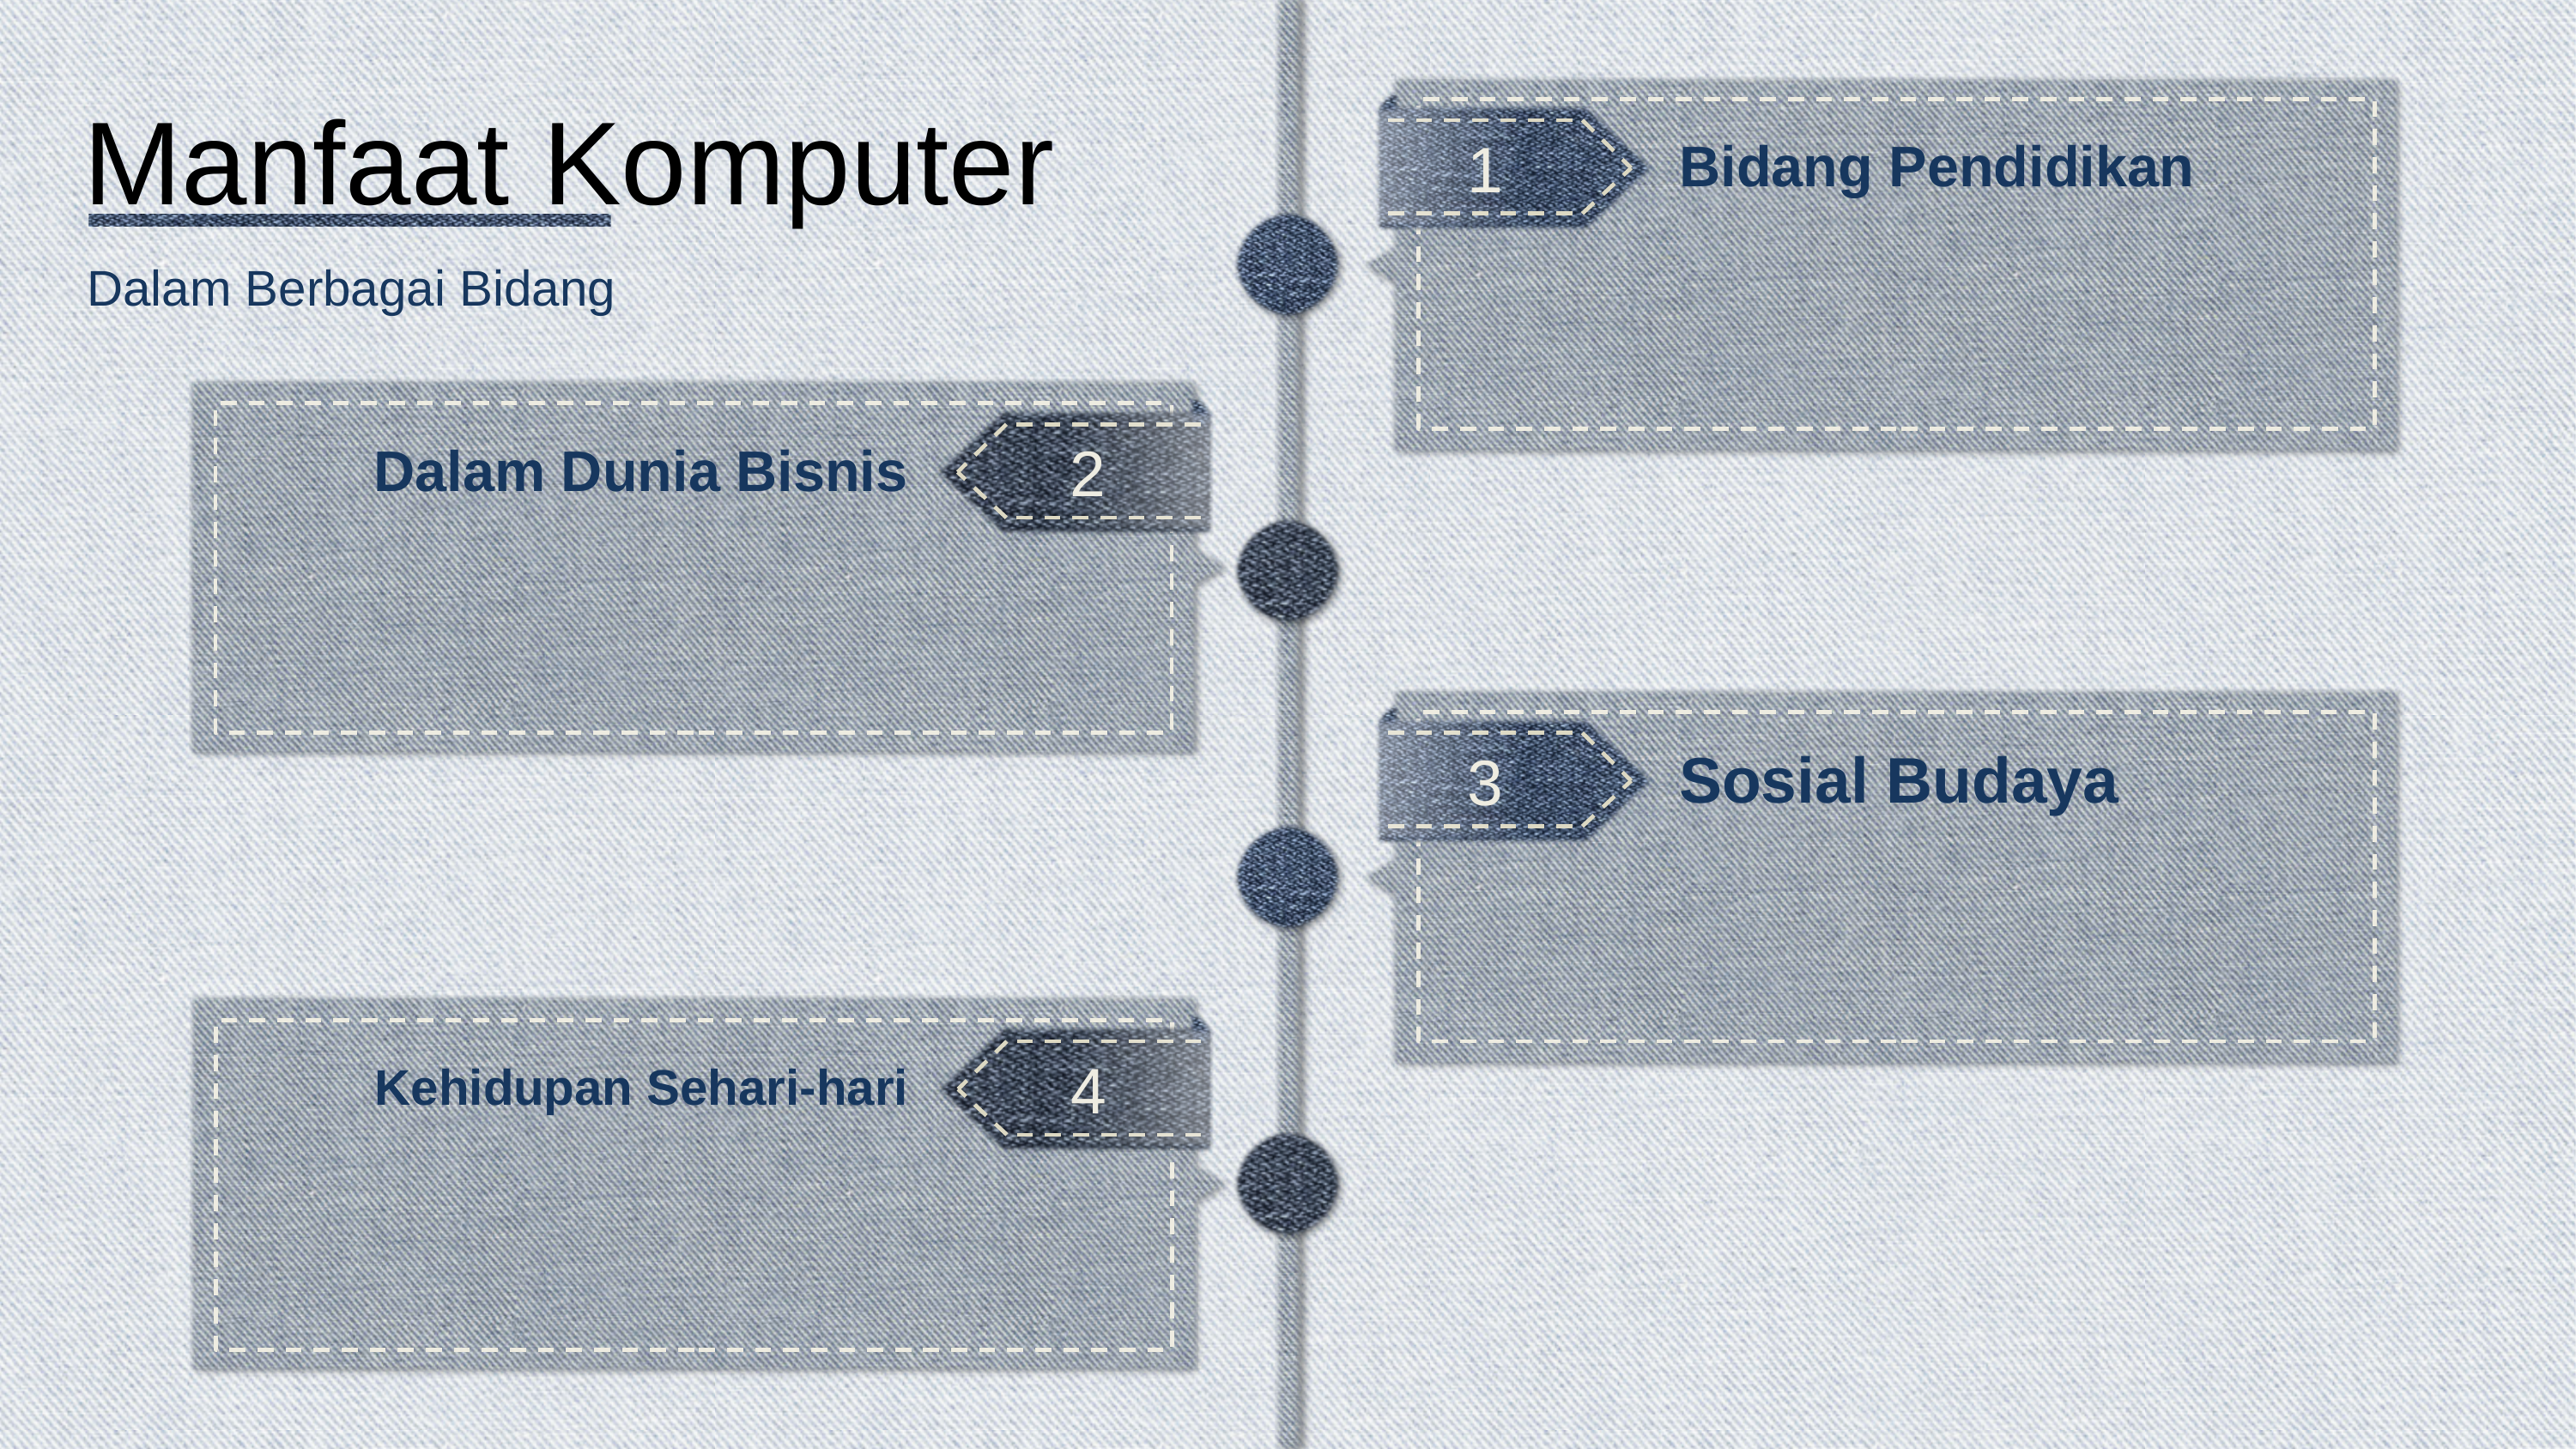

# Manfaat Komputer
Bidang Pendidikan
1
Dalam Berbagai Bidang
Dalam Dunia Bisnis
2
Sosial Budaya
3
Kehidupan Sehari-hari
4